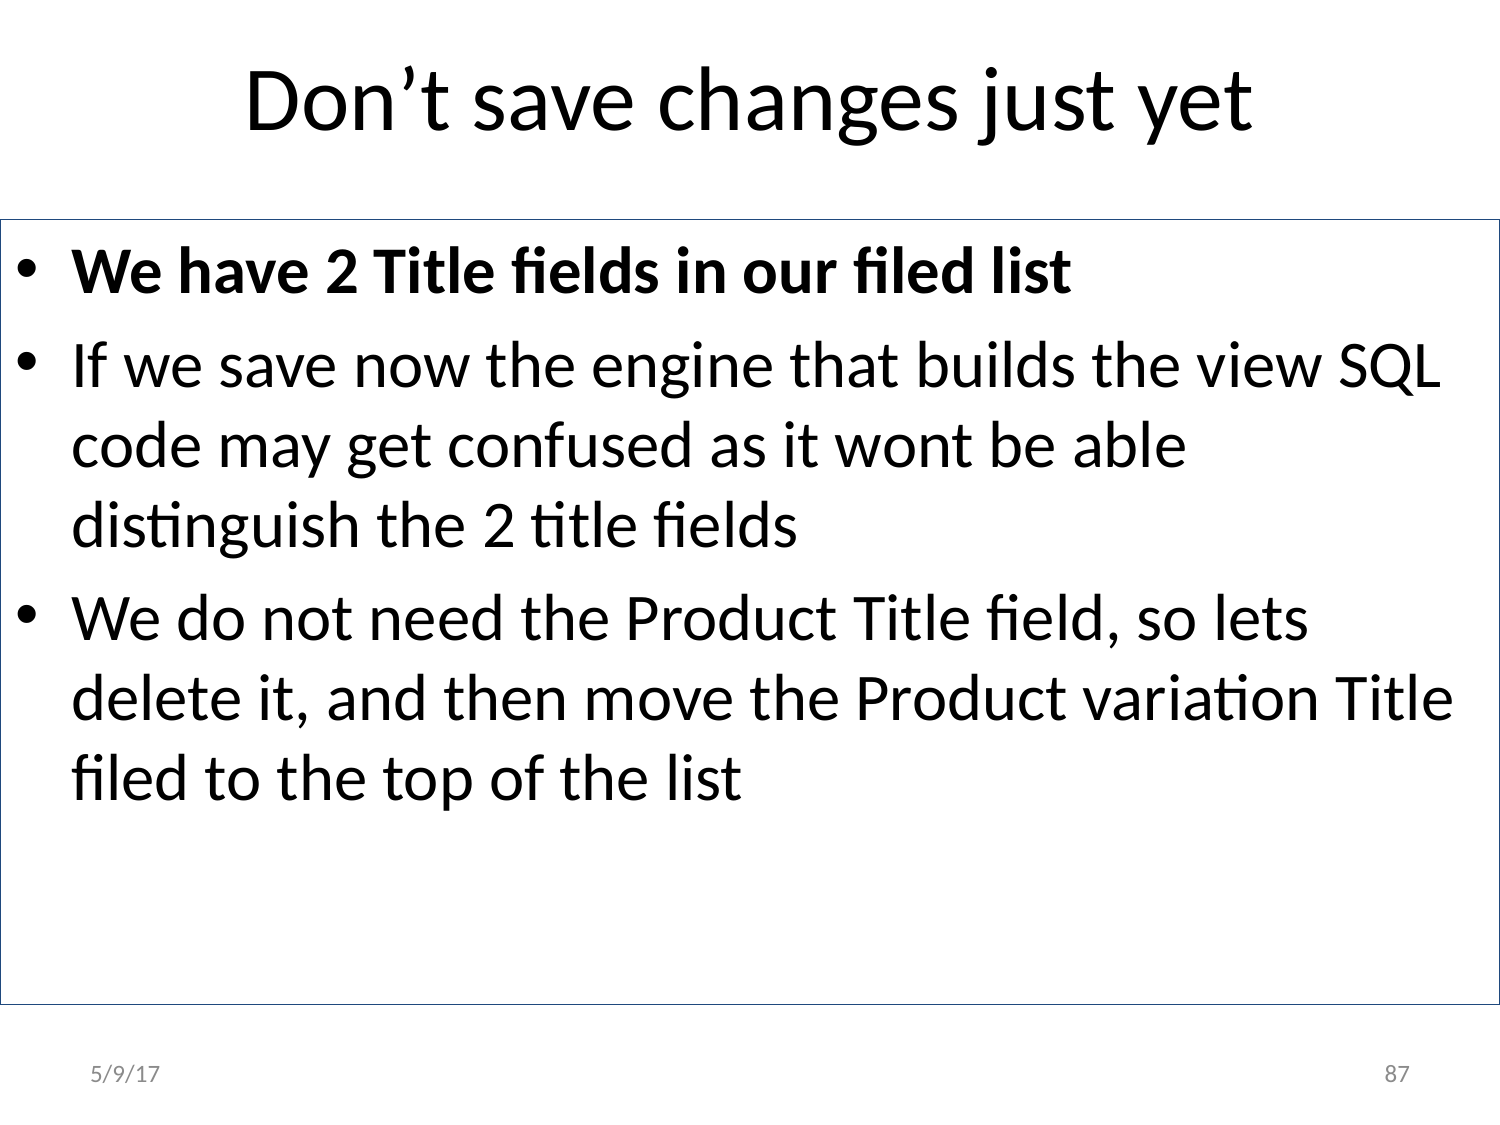

# Don’t save changes just yet
We have 2 Title fields in our filed list
If we save now the engine that builds the view SQL code may get confused as it wont be able distinguish the 2 title fields
We do not need the Product Title field, so lets delete it, and then move the Product variation Title filed to the top of the list
5/9/17
87